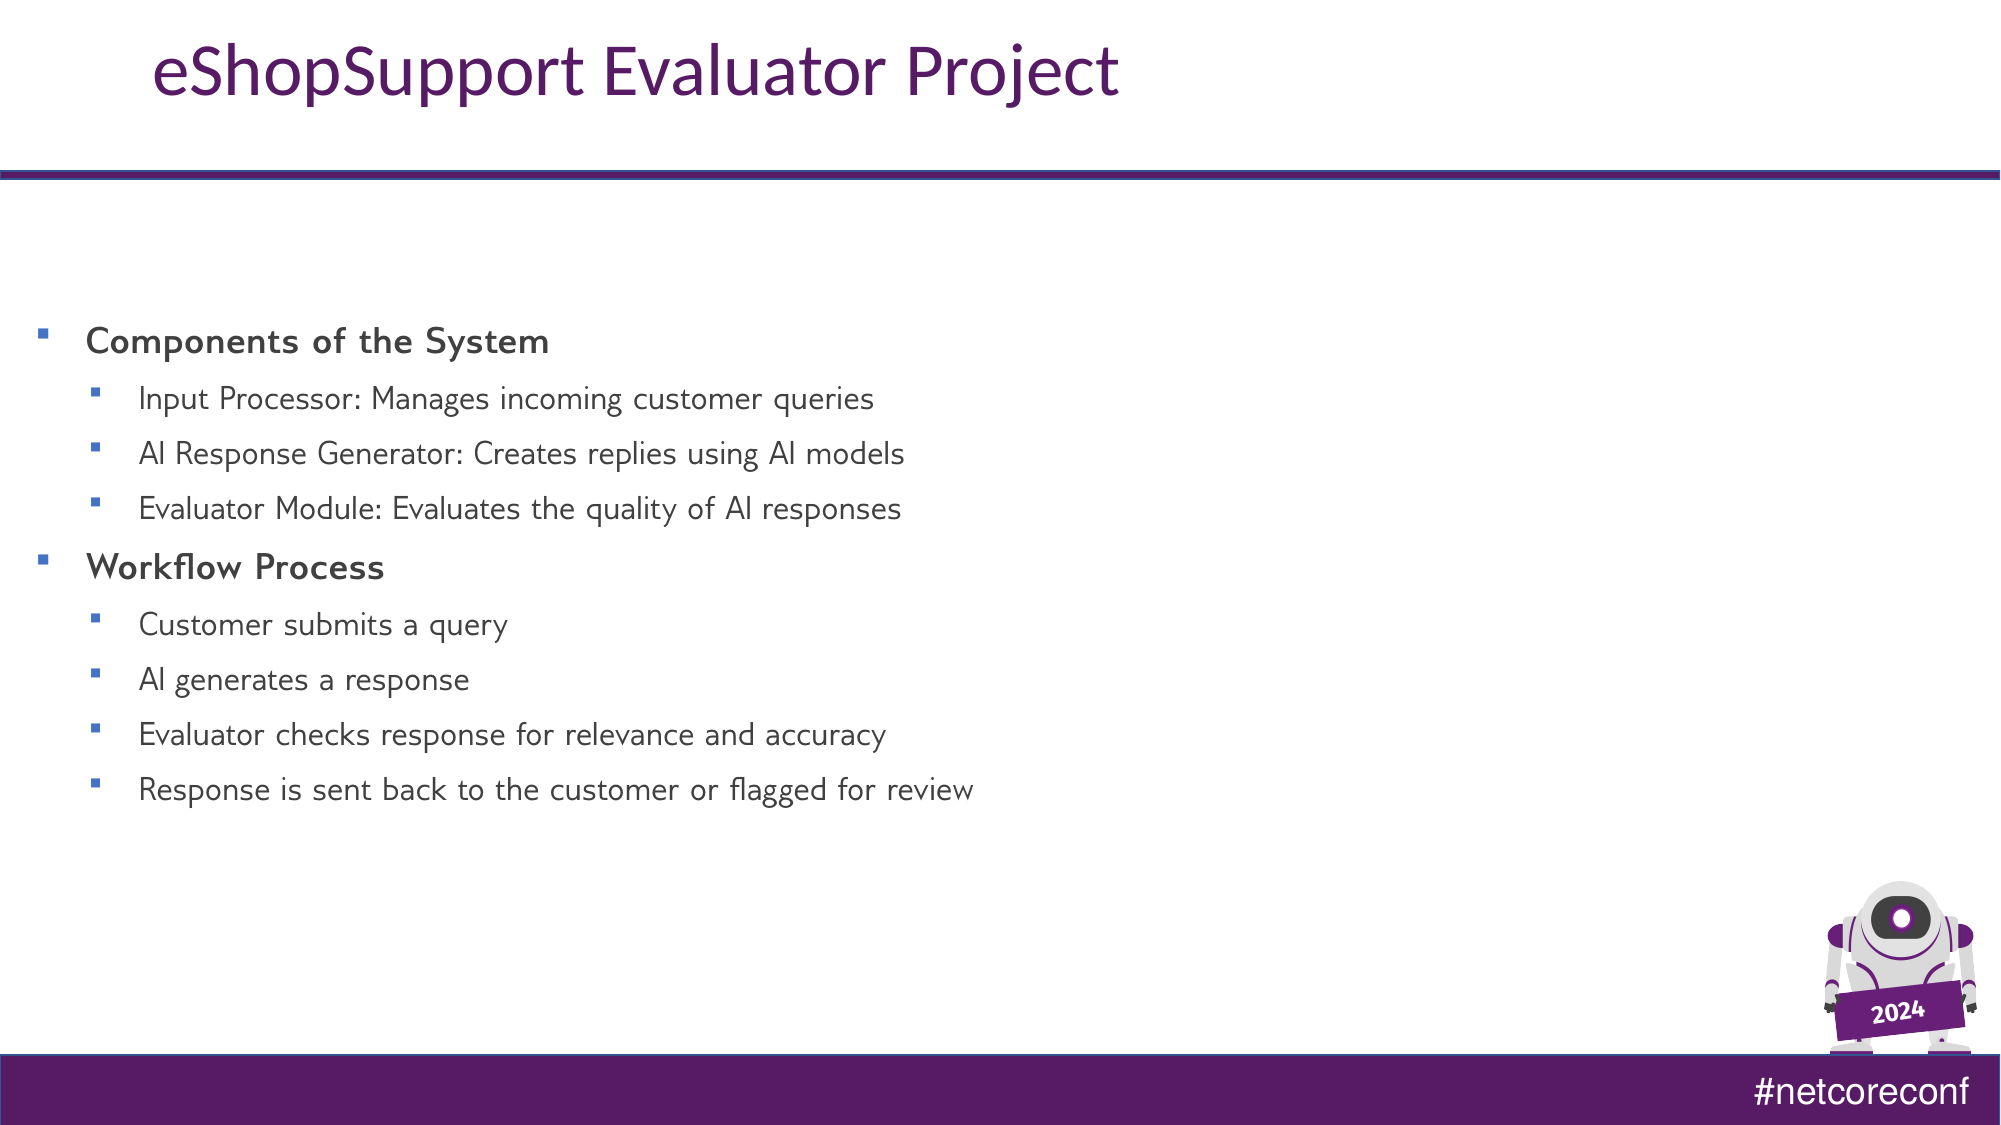

# eShopSupport Evaluator Project
Components of the System​
Input Processor: Manages incoming customer queries​
AI Response Generator: Creates replies using AI models​
Evaluator Module: Evaluates the quality of AI responses​
Workflow Process​
Customer submits a query​
AI generates a response​
Evaluator checks response for relevance and accuracy​
Response is sent back to the customer or flagged for review